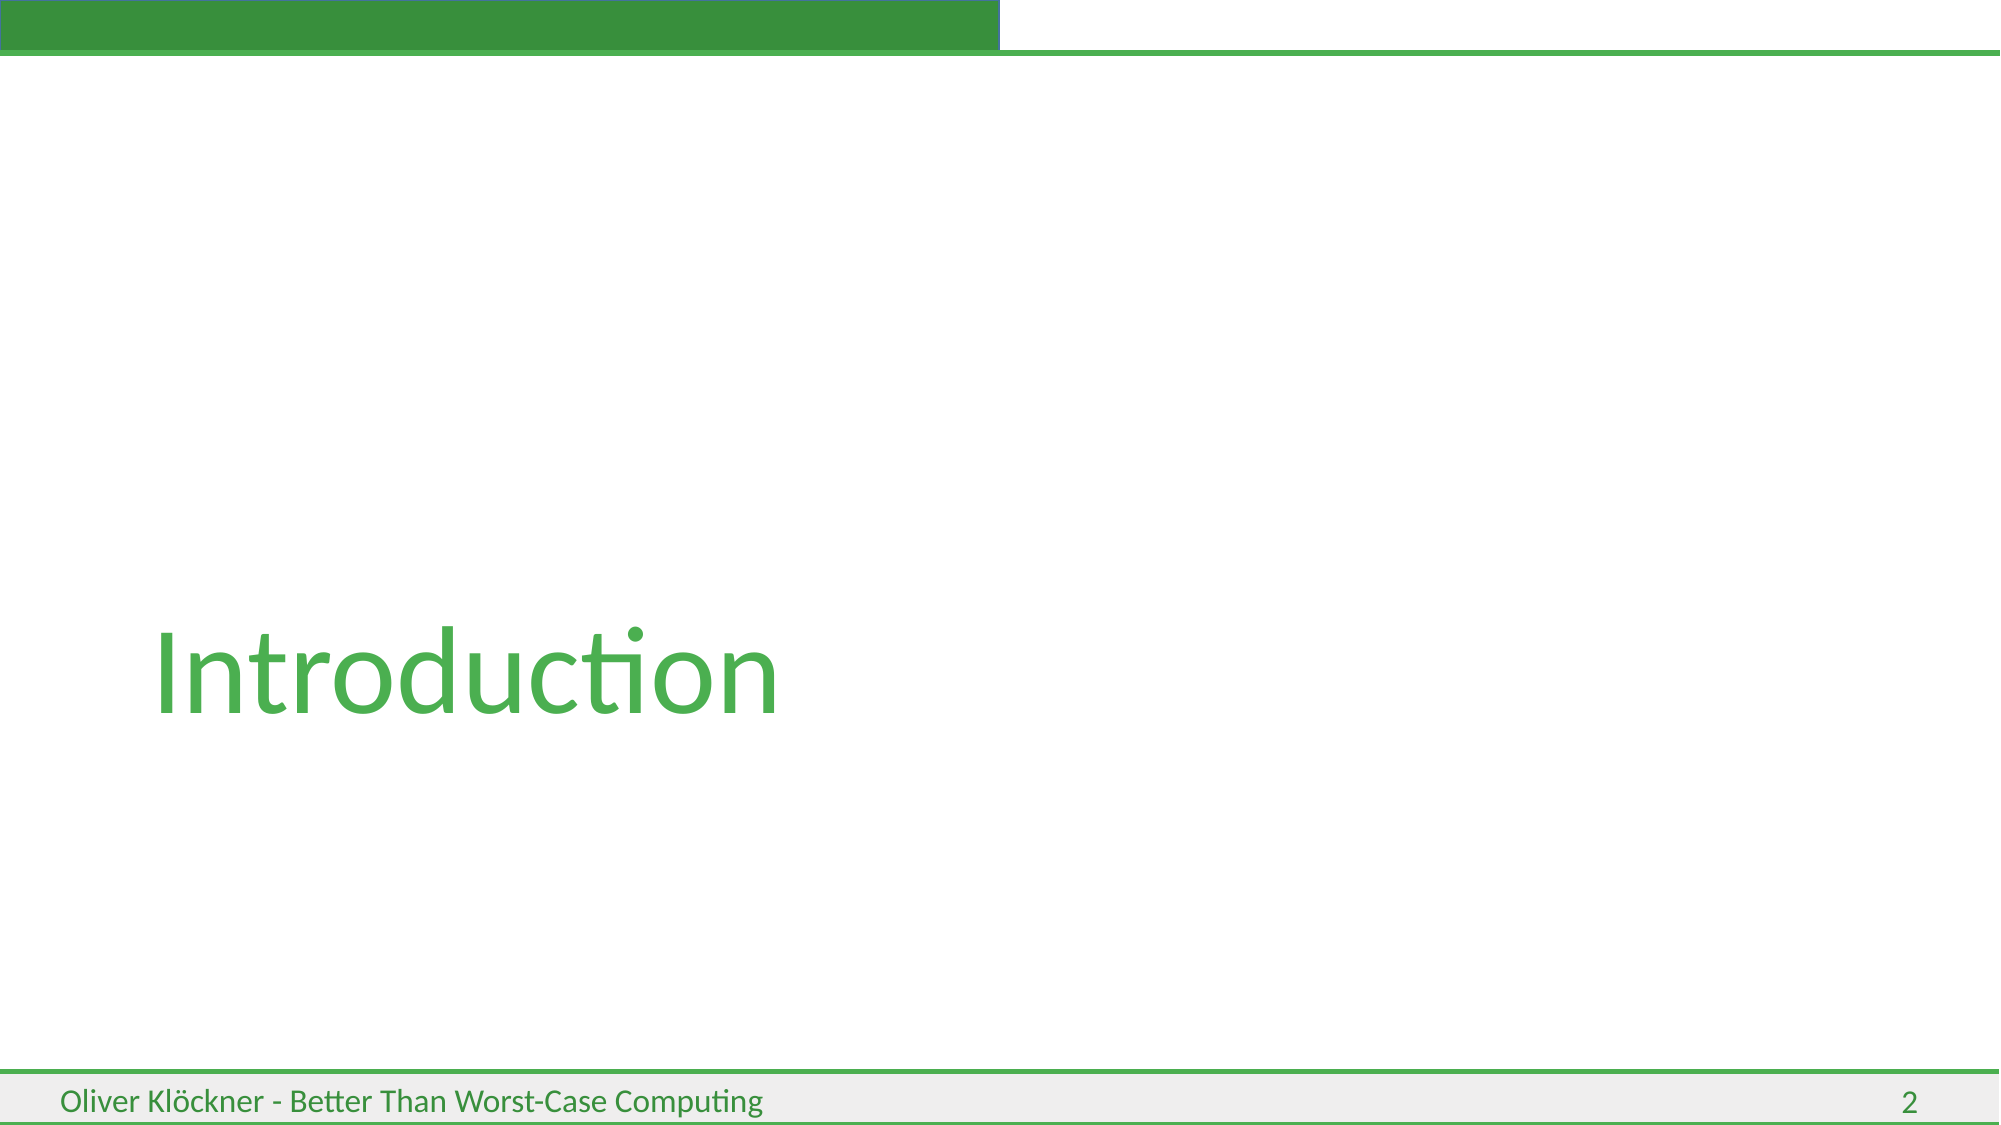

# Introduction

2
Oliver Klöckner - Better Than Worst-Case Computing